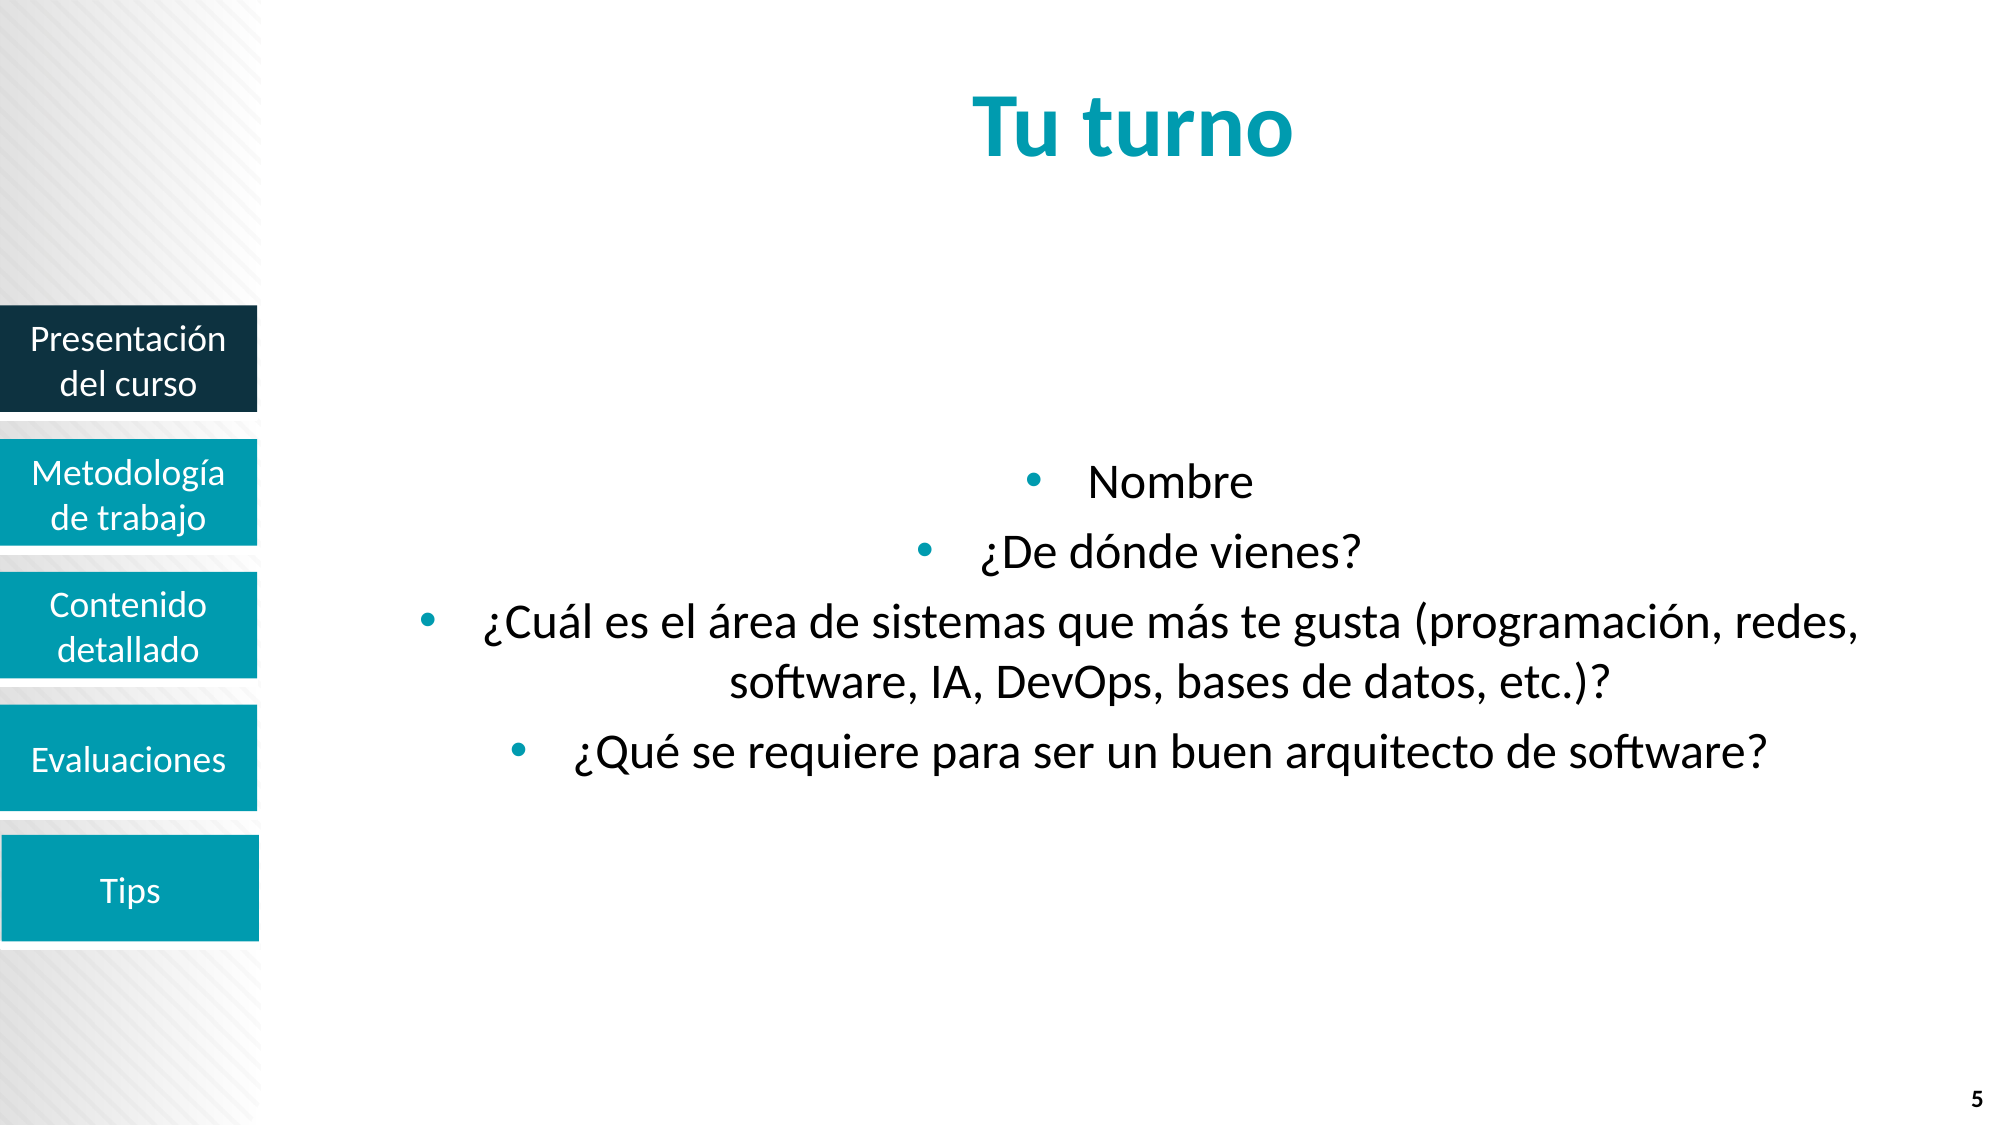

# Tu turno
Nombre
¿De dónde vienes?
¿Cuál es el área de sistemas que más te gusta (programación, redes, software, IA, DevOps, bases de datos, etc.)?
¿Qué se requiere para ser un buen arquitecto de software?
5